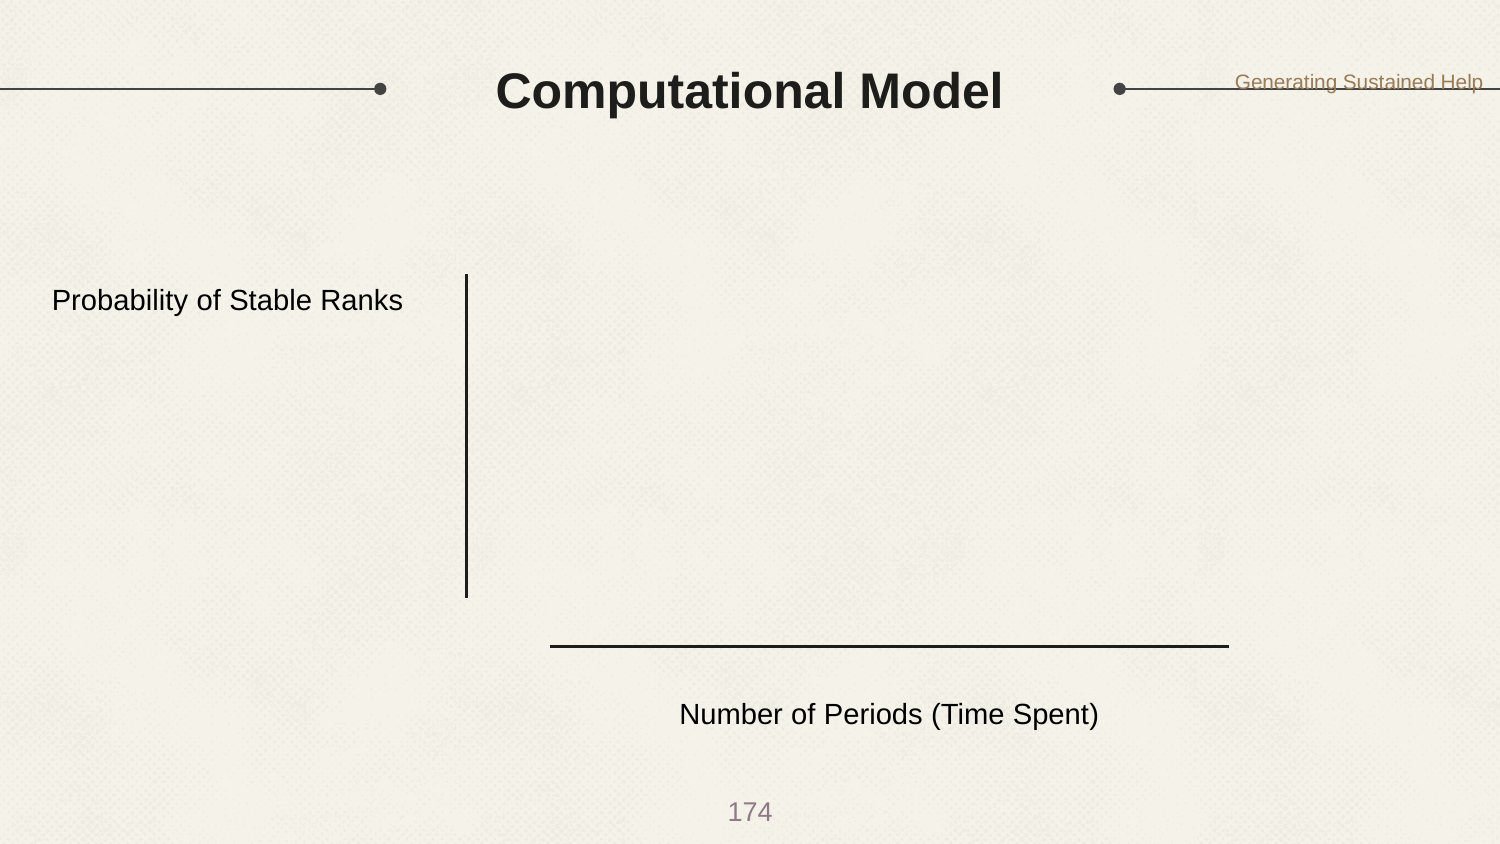

Generating Sustained Help
# Computational Model
Probability of Stable Ranks
Number of Periods (Time Spent)
174